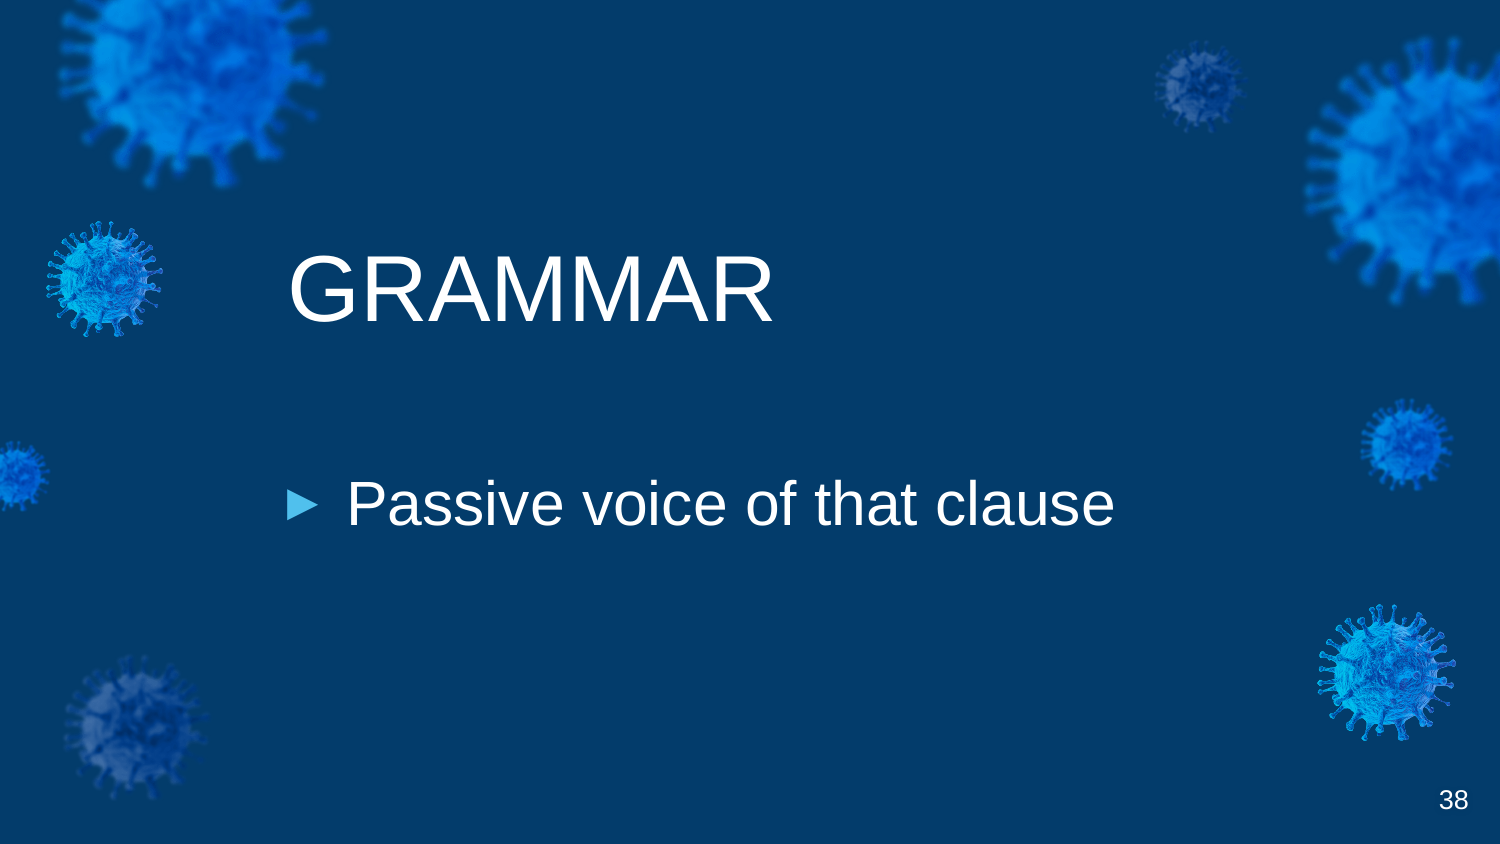

GRAMMAR

Passive voice of that clause
38